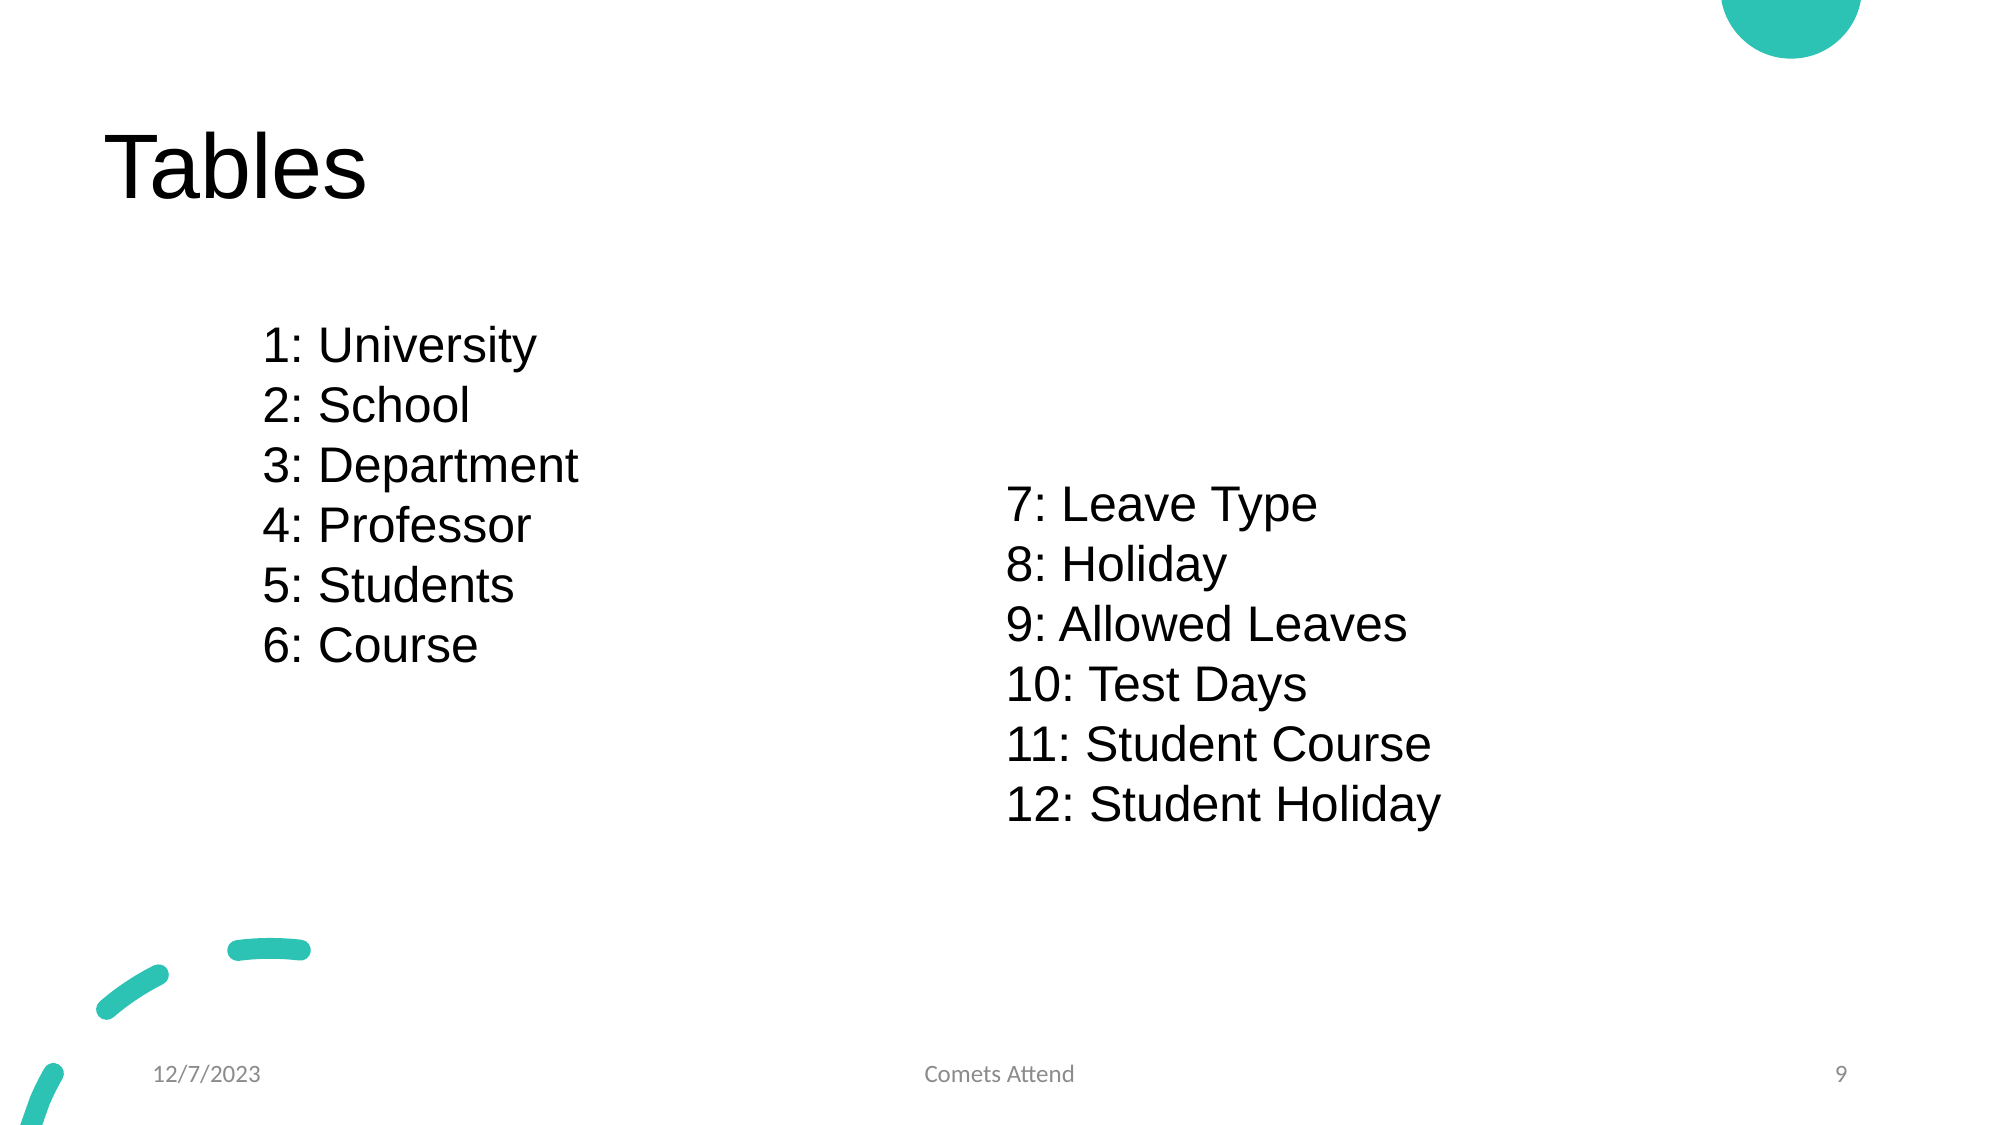

# Tables
1: University
2: School
3: Department
4: Professor
5: Students
6: Course
7: Leave Type
8: Holiday
9: Allowed Leaves
10: Test Days
11: Student Course
12: Student Holiday

12/7/2023
Comets Attend
9